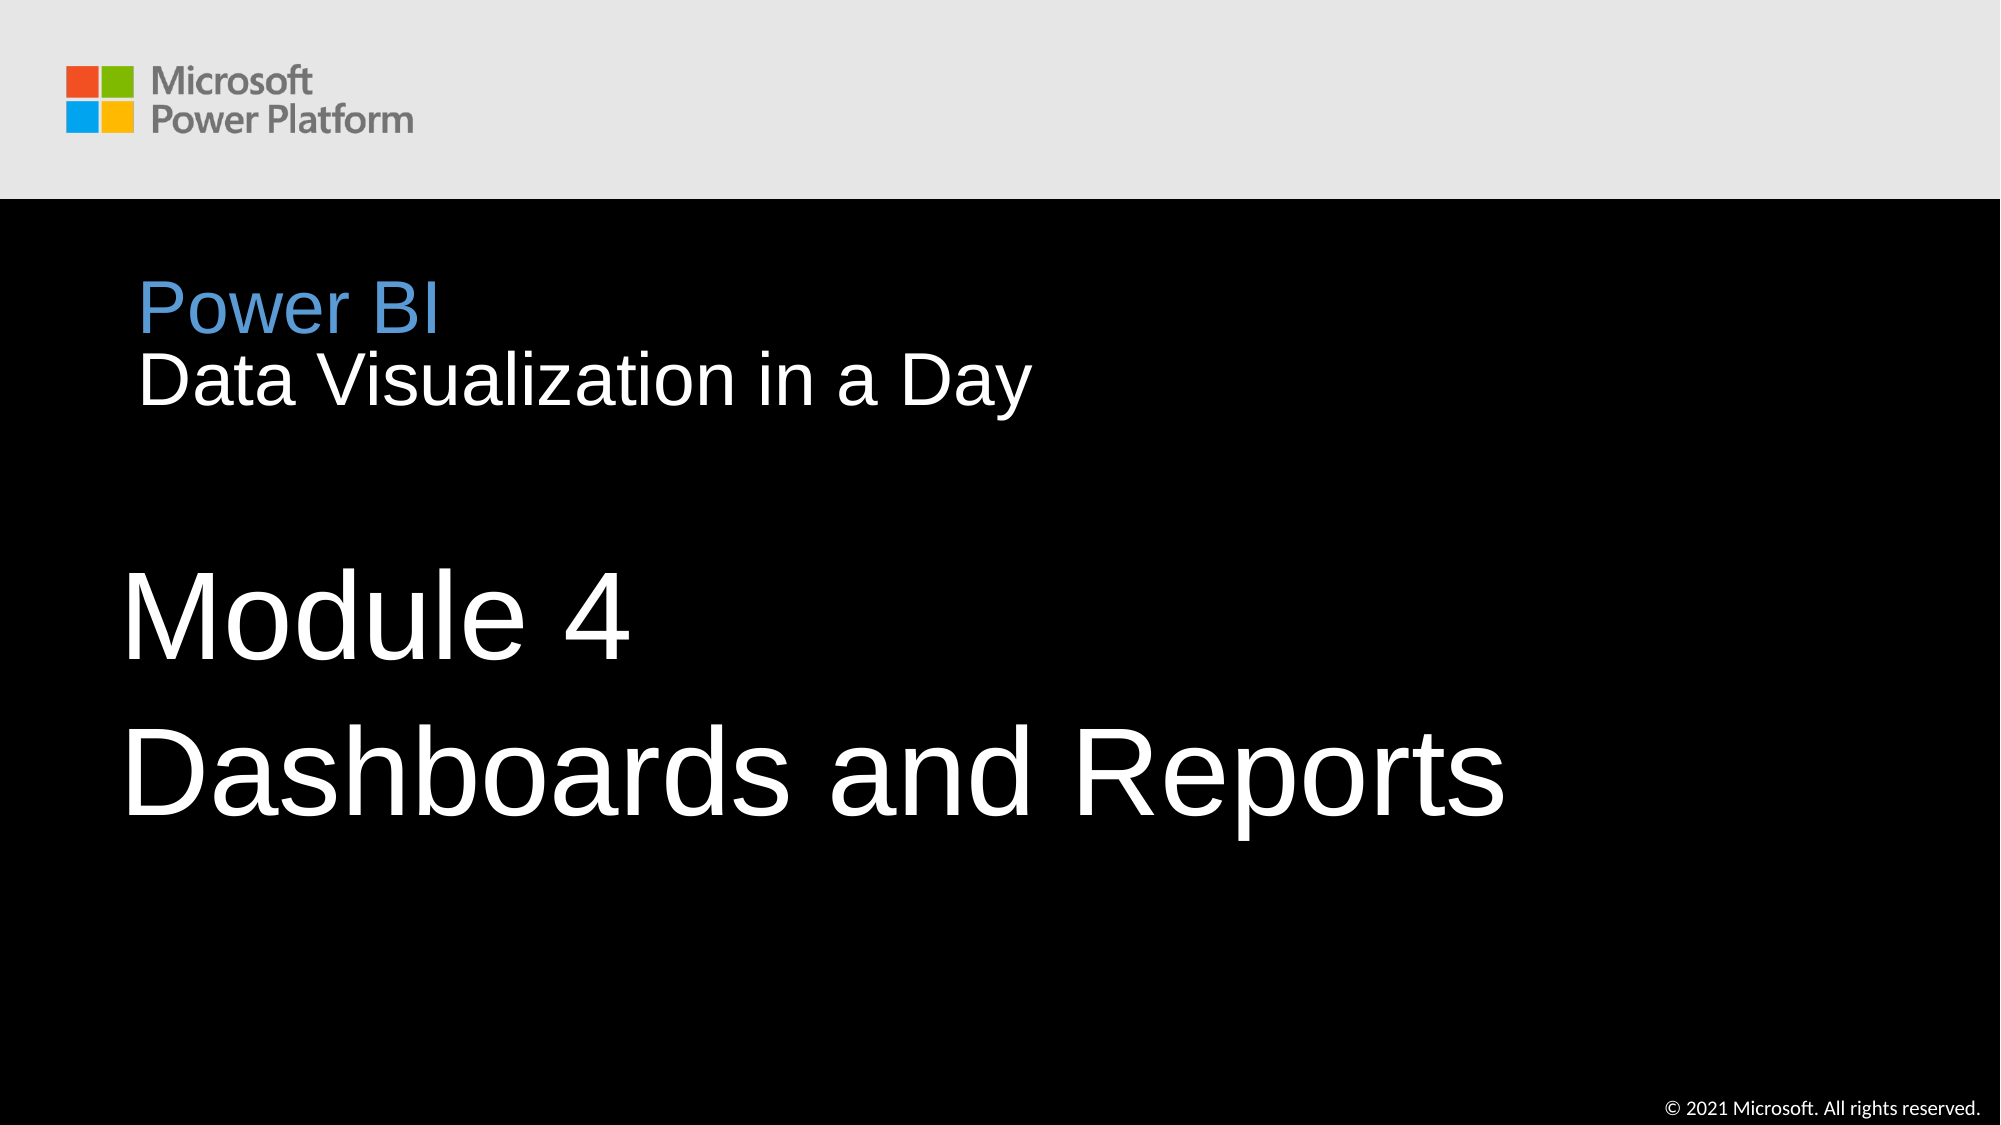

# Power BI Data Visualization in a Day
Module 4
Dashboards and Reports
© 2021 Microsoft. All rights reserved.